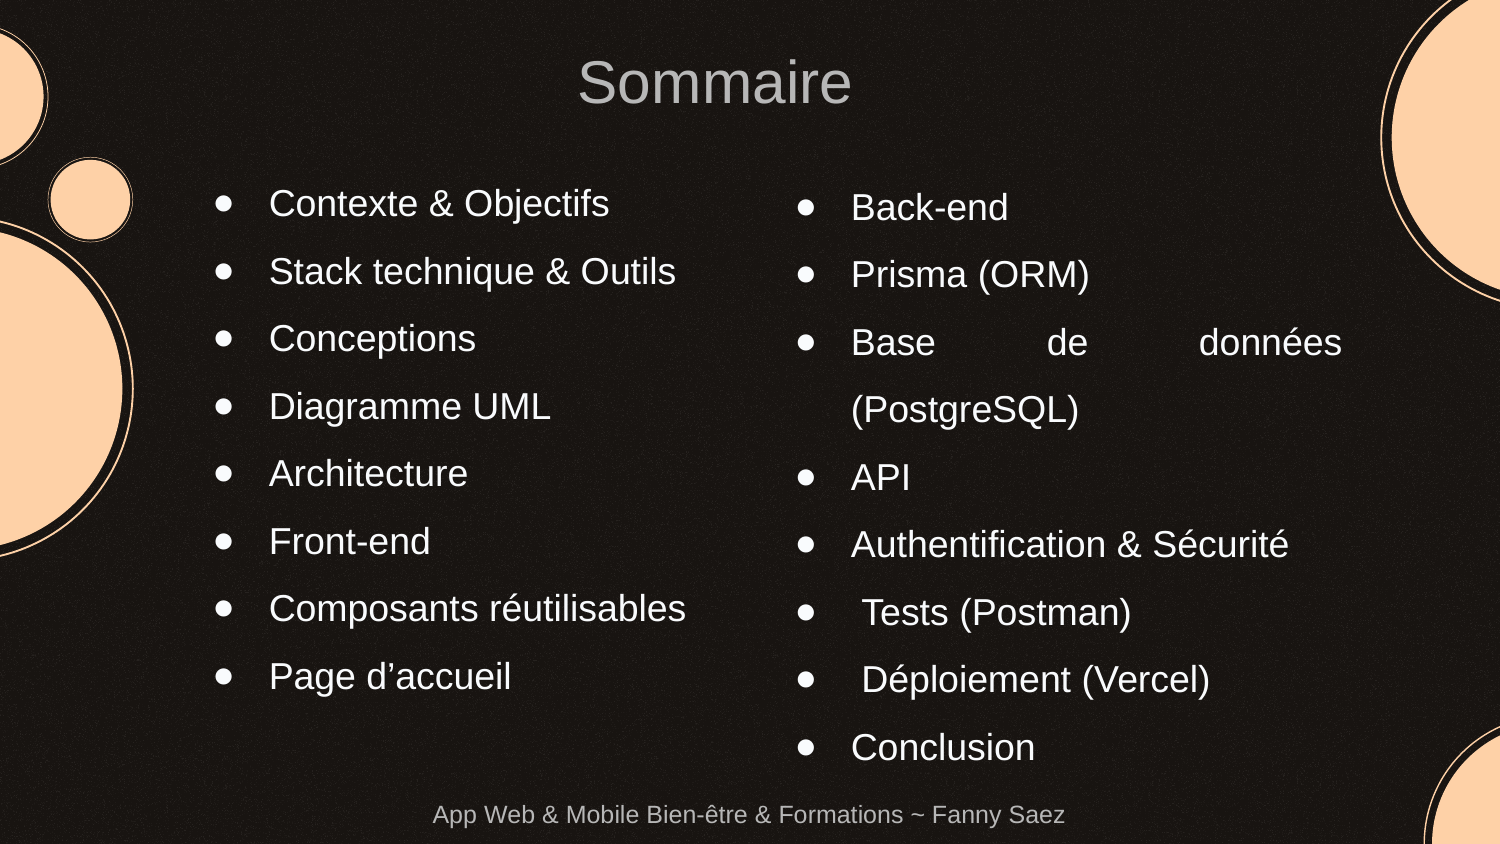

Sommaire
Contexte & Objectifs
Stack technique & Outils
Conceptions
Diagramme UML
Architecture
Front-end
Composants réutilisables
Page d’accueil

Back-end
Prisma (ORM)
Base de données (PostgreSQL)
API
Authentification & Sécurité
 Tests (Postman)
 Déploiement (Vercel)
Conclusion

App Web & Mobile Bien-être & Formations ~ Fanny Saez